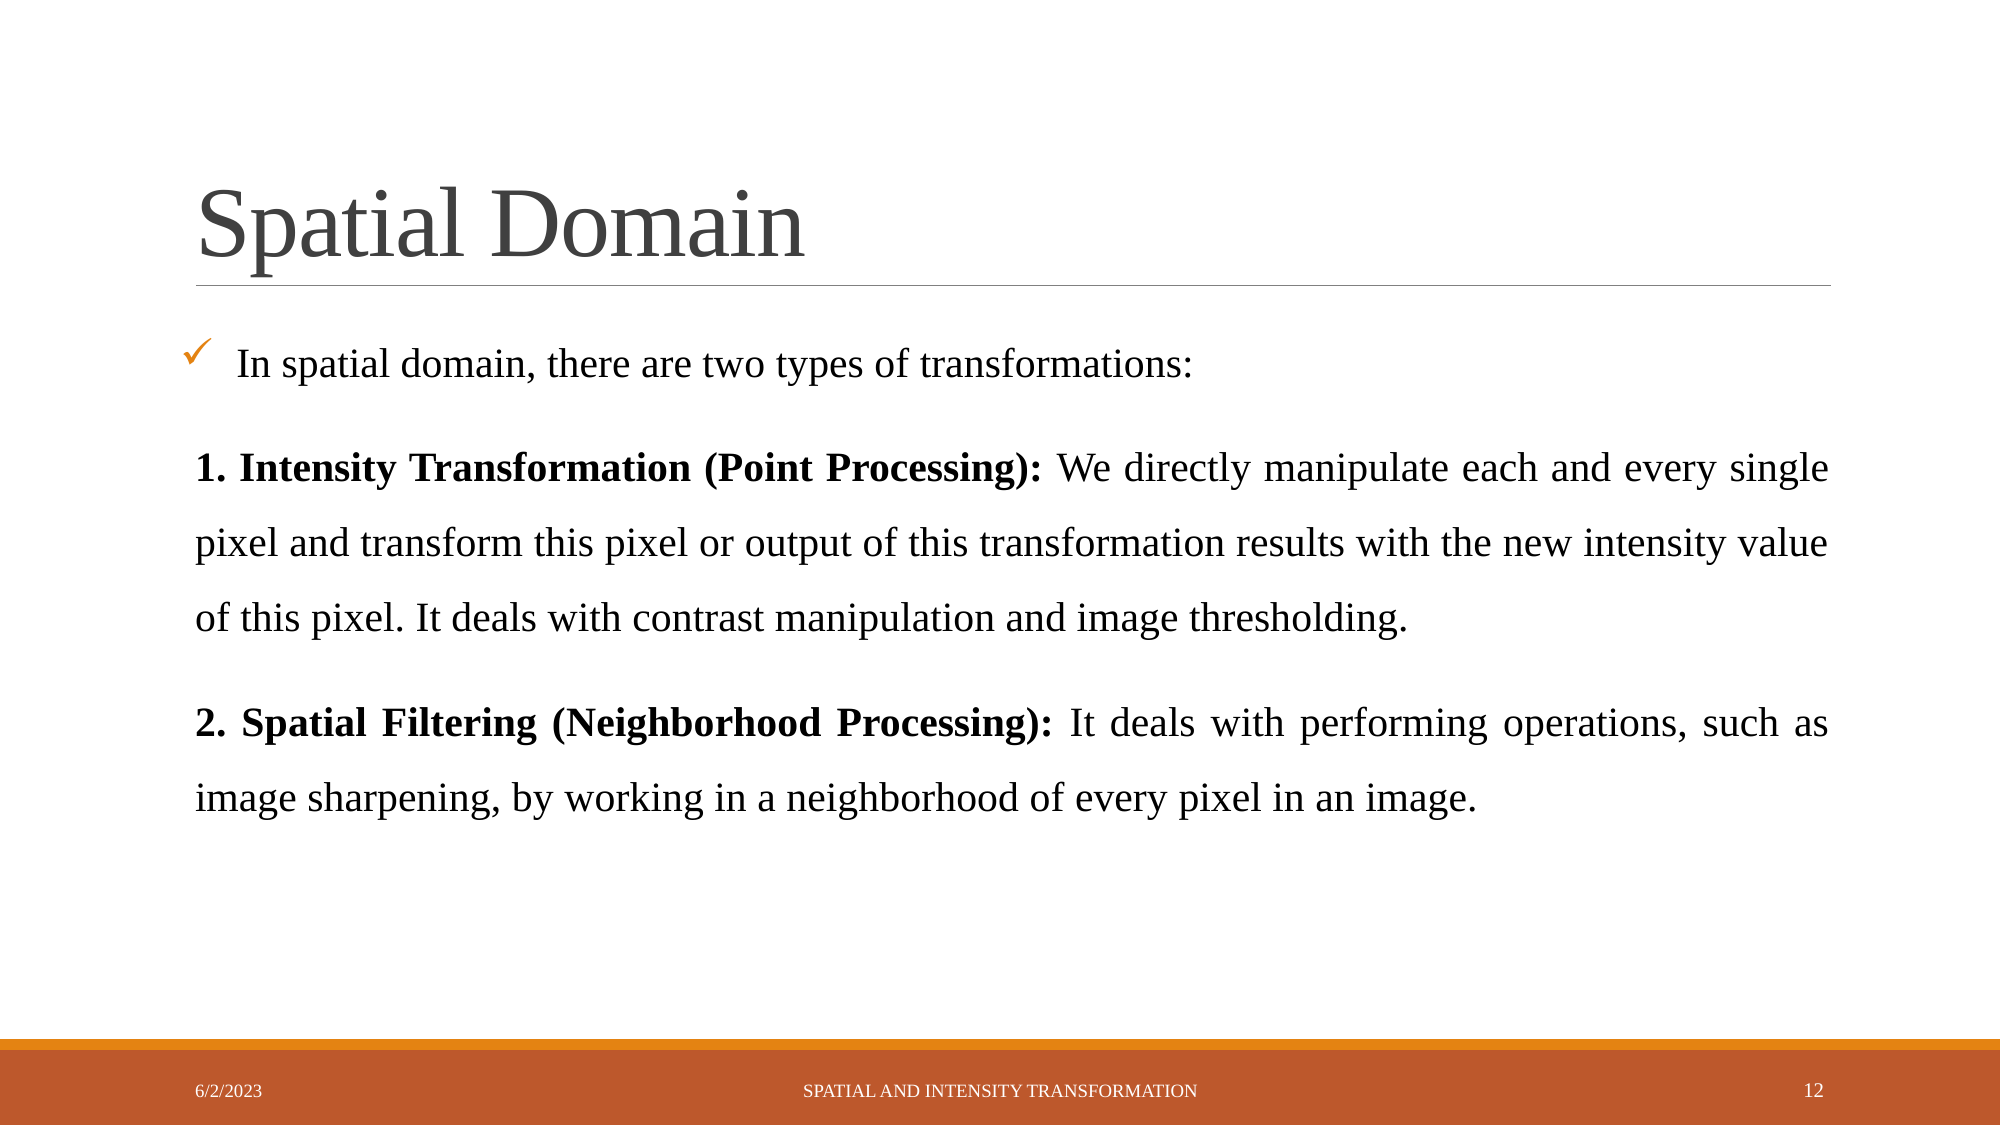

# Spatial Domain
In spatial domain, there are two types of transformations:
1. Intensity Transformation (Point Processing): We directly manipulate each and every single pixel and transform this pixel or output of this transformation results with the new intensity value of this pixel. It deals with contrast manipulation and image thresholding.
2. Spatial Filtering (Neighborhood Processing): It deals with performing operations, such as image sharpening, by working in a neighborhood of every pixel in an image.

6/2/2023
Spatial and Intensity Transformation
12